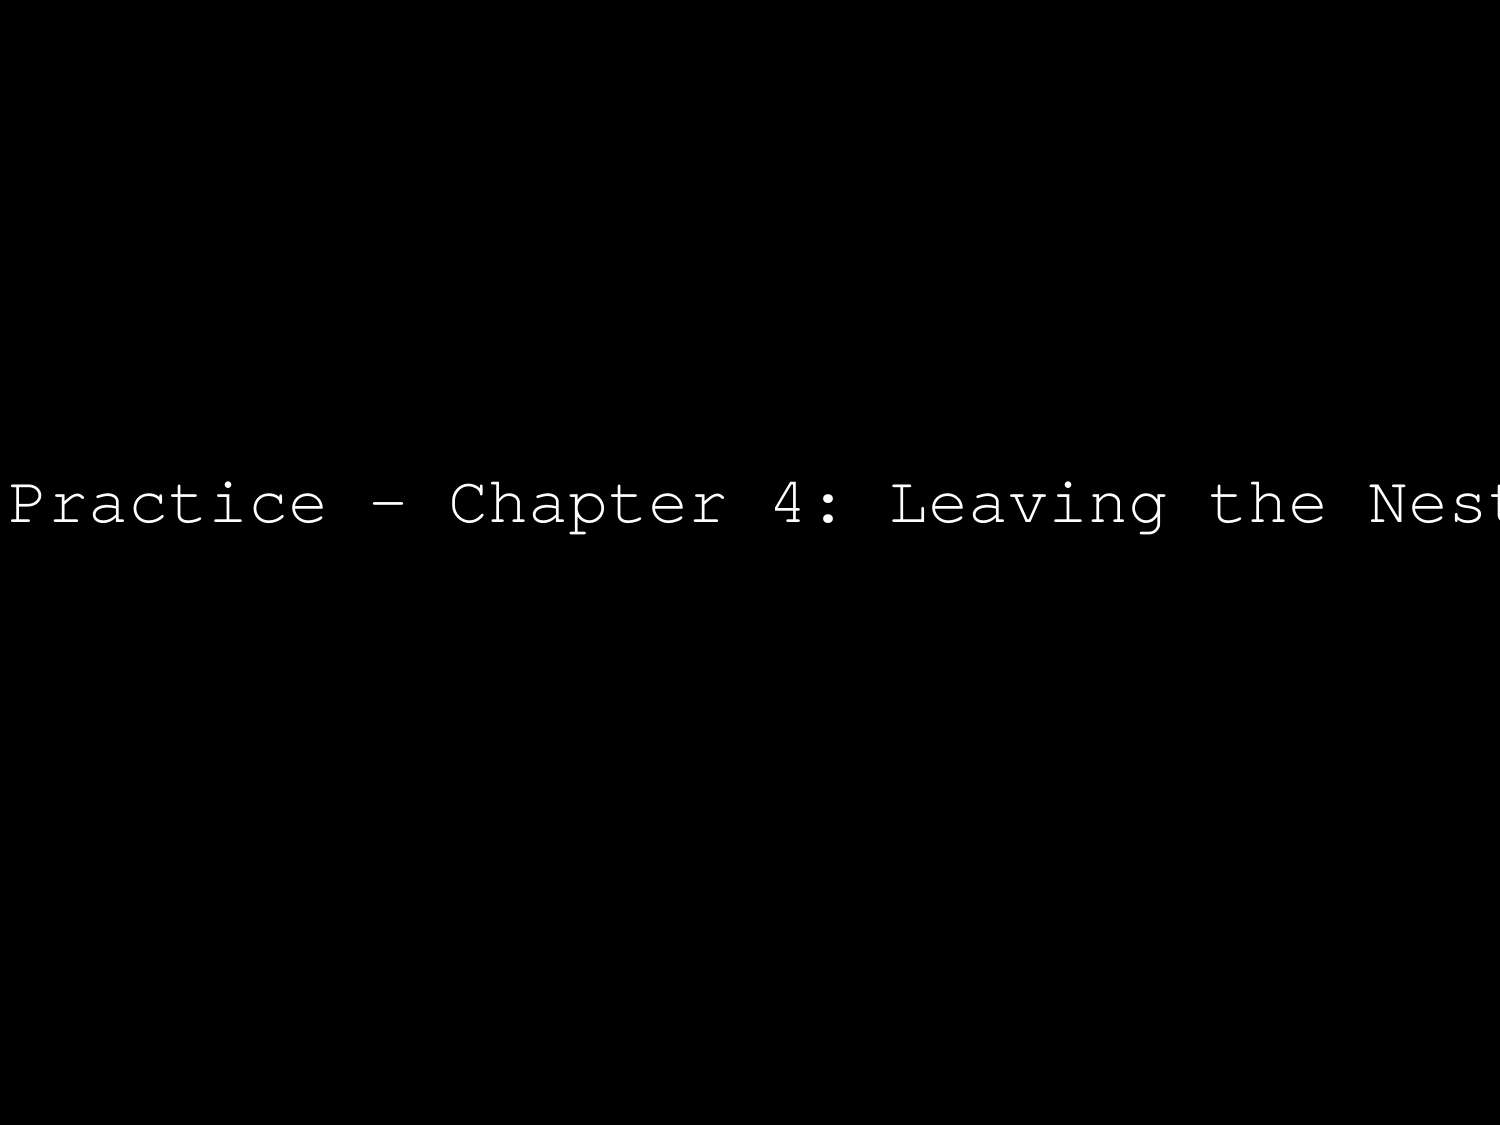

Practice – Chapter 4: Leaving the Nest